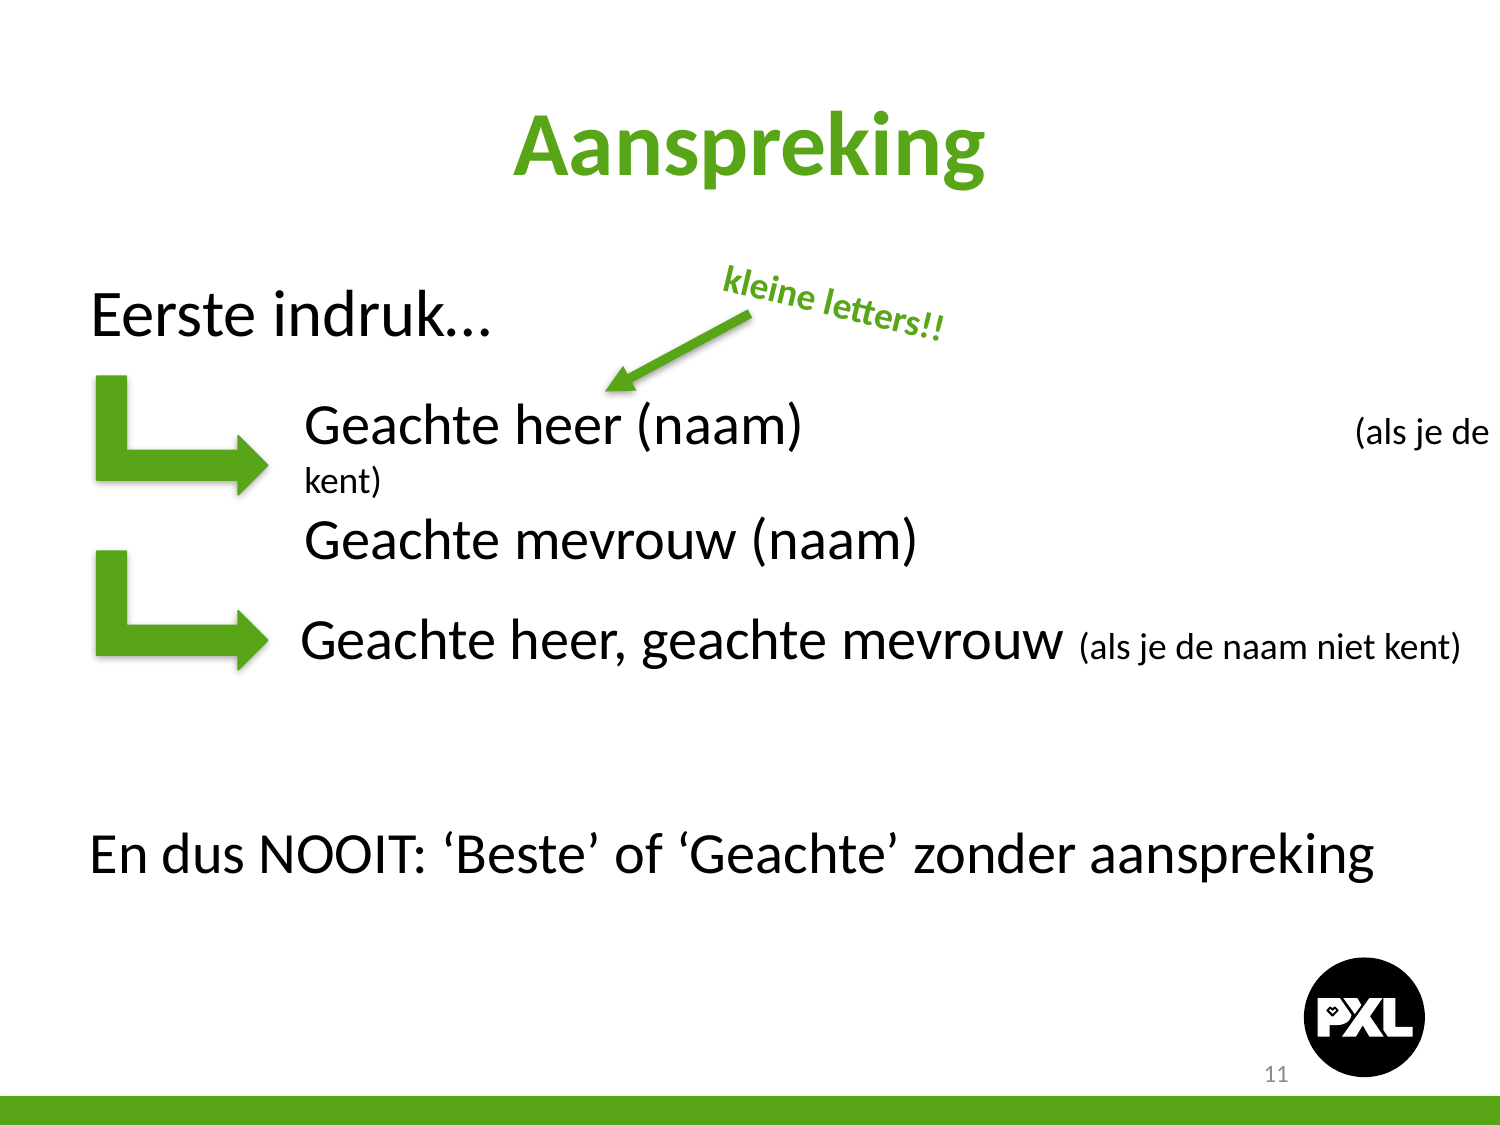

# Aanspreking
Eerste indruk…

kleine letters!!

Geachte heer (naam)				(als je de naam kent)
Geachte mevrouw (naam)

Geachte heer, geachte mevrouw (als je de naam niet kent)
En dus NOOIT: ‘Beste’ of ‘Geachte’ zonder aanspreking
11